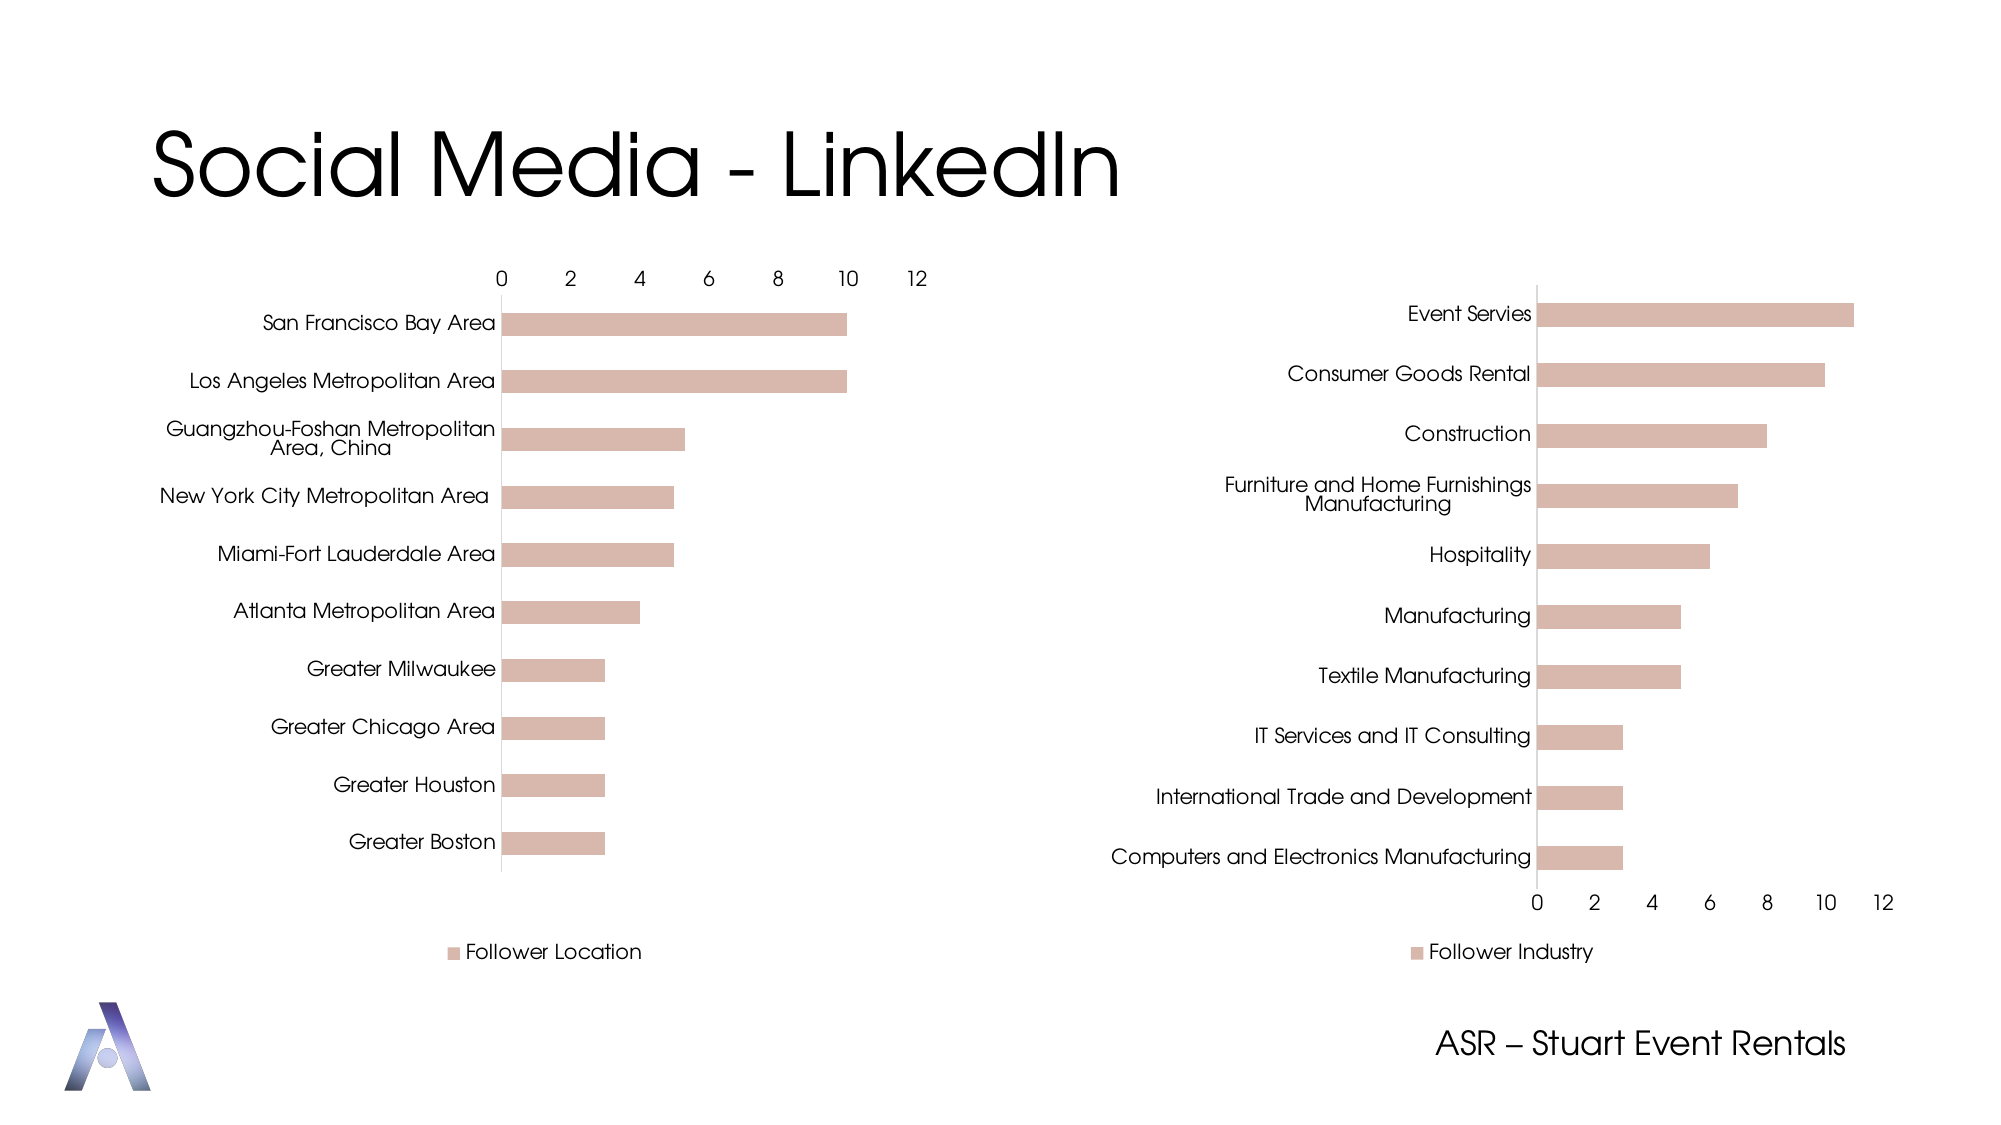

# Social Media - LinkedIn

### Chart

| Category | Follower Location |
|---|---|
| San Francisco Bay Area | 10.0 |
| Los Angeles Metropolitan Area | 10.0 |
| Guangzhou-Foshan Metropolitan Area, China | 5.3 |
| New York City Metropolitan Area  | 5.0 |
| Miami-Fort Lauderdale Area | 5.0 |
| Atlanta Metropolitan Area | 4.0 |
| Greater Milwaukee | 3.0 |
| Greater Chicago Area | 3.0 |
| Greater Houston | 3.0 |
| Greater Boston | 3.0 |

### Chart

| Category | Follower Industry |
|---|---|
| Computers and Electronics Manufacturing | 3.0 |
| International Trade and Development | 3.0 |
| IT Services and IT Consulting | 3.0 |
| Textile Manufacturing | 5.0 |
| Manufacturing | 5.0 |
| Hospitality | 6.0 |
| Furniture and Home Furnishings Manufacturing | 7.0 |
| Construction | 8.0 |
| Consumer Goods Rental | 10.0 |
| Event Servies | 11.0 |
ASR – Stuart Event Rentals